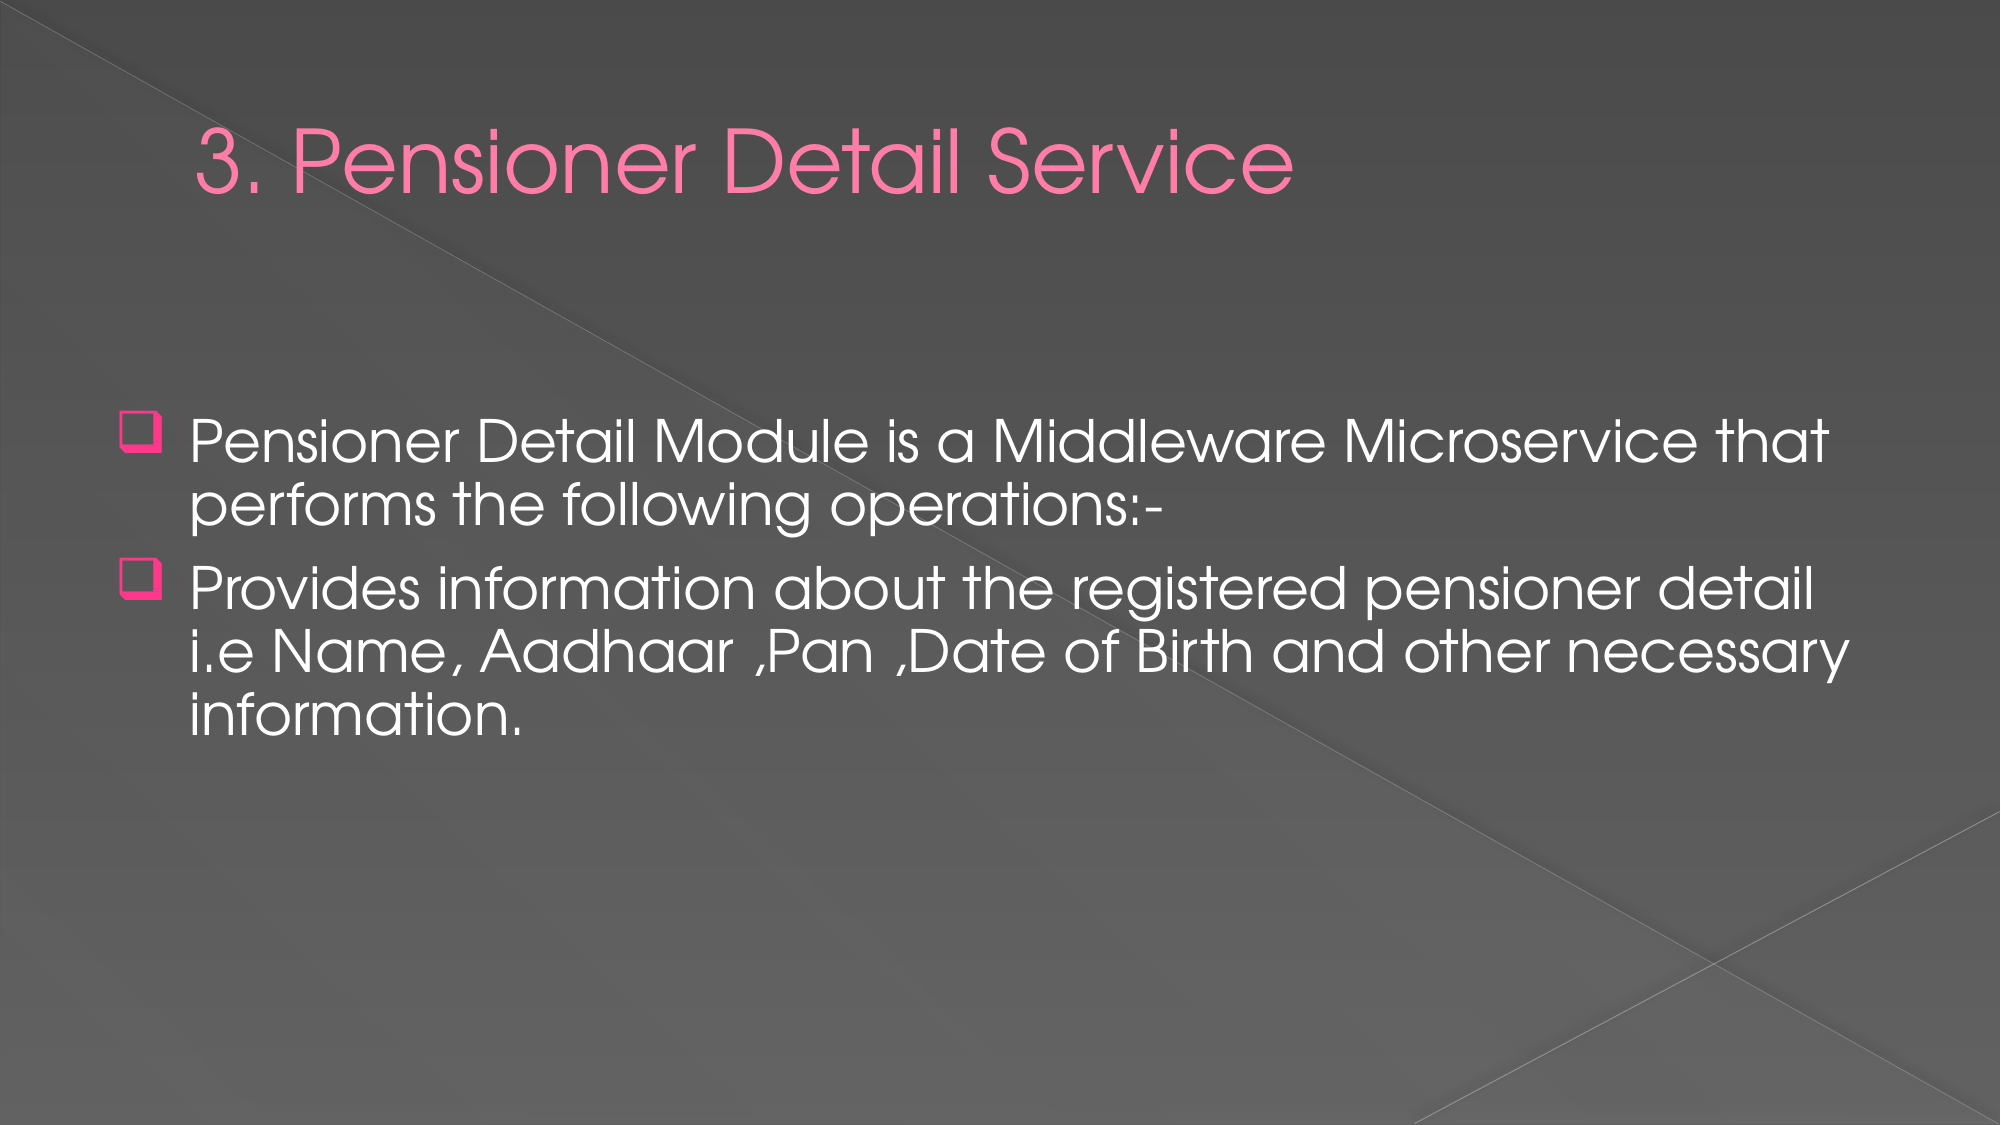

# 3. Pensioner Detail Service

Pensioner Detail Module is a Middleware Microservice that performs the following operations:-
Provides information about the registered pensioner detail i.e Name, Aadhaar ,Pan ,Date of Birth and other necessary information.